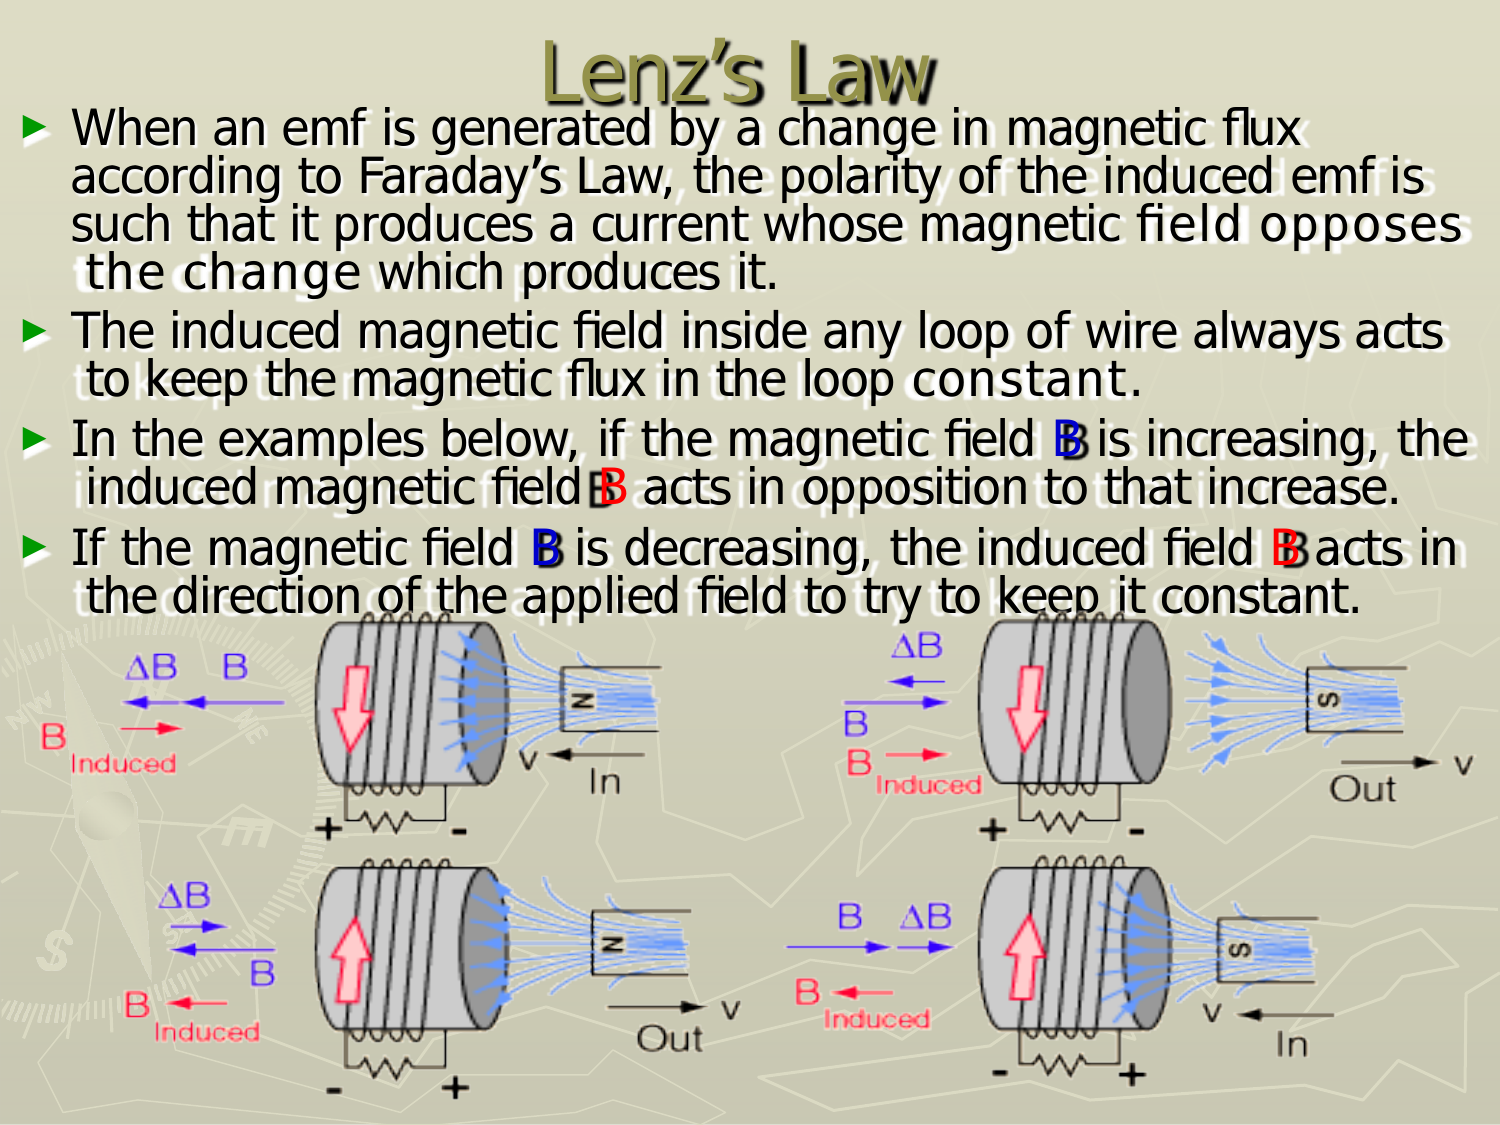

# Lenz’s Law

When an emf is generated by a change in magnetic flux  according to Faraday’s Law, the polarity of the induced emf is  such that it produces a current whose magnetic field opposes  the change which produces it.
The induced magnetic field inside any loop of wire always acts  to keep the magnetic flux in the loop constant.
In the examples below, if the magnetic field B is increasing, the  induced magnetic field B acts in opposition to that increase.
If the magnetic field B is decreasing, the induced field B acts in  the direction of the applied field to try to keep it constant.